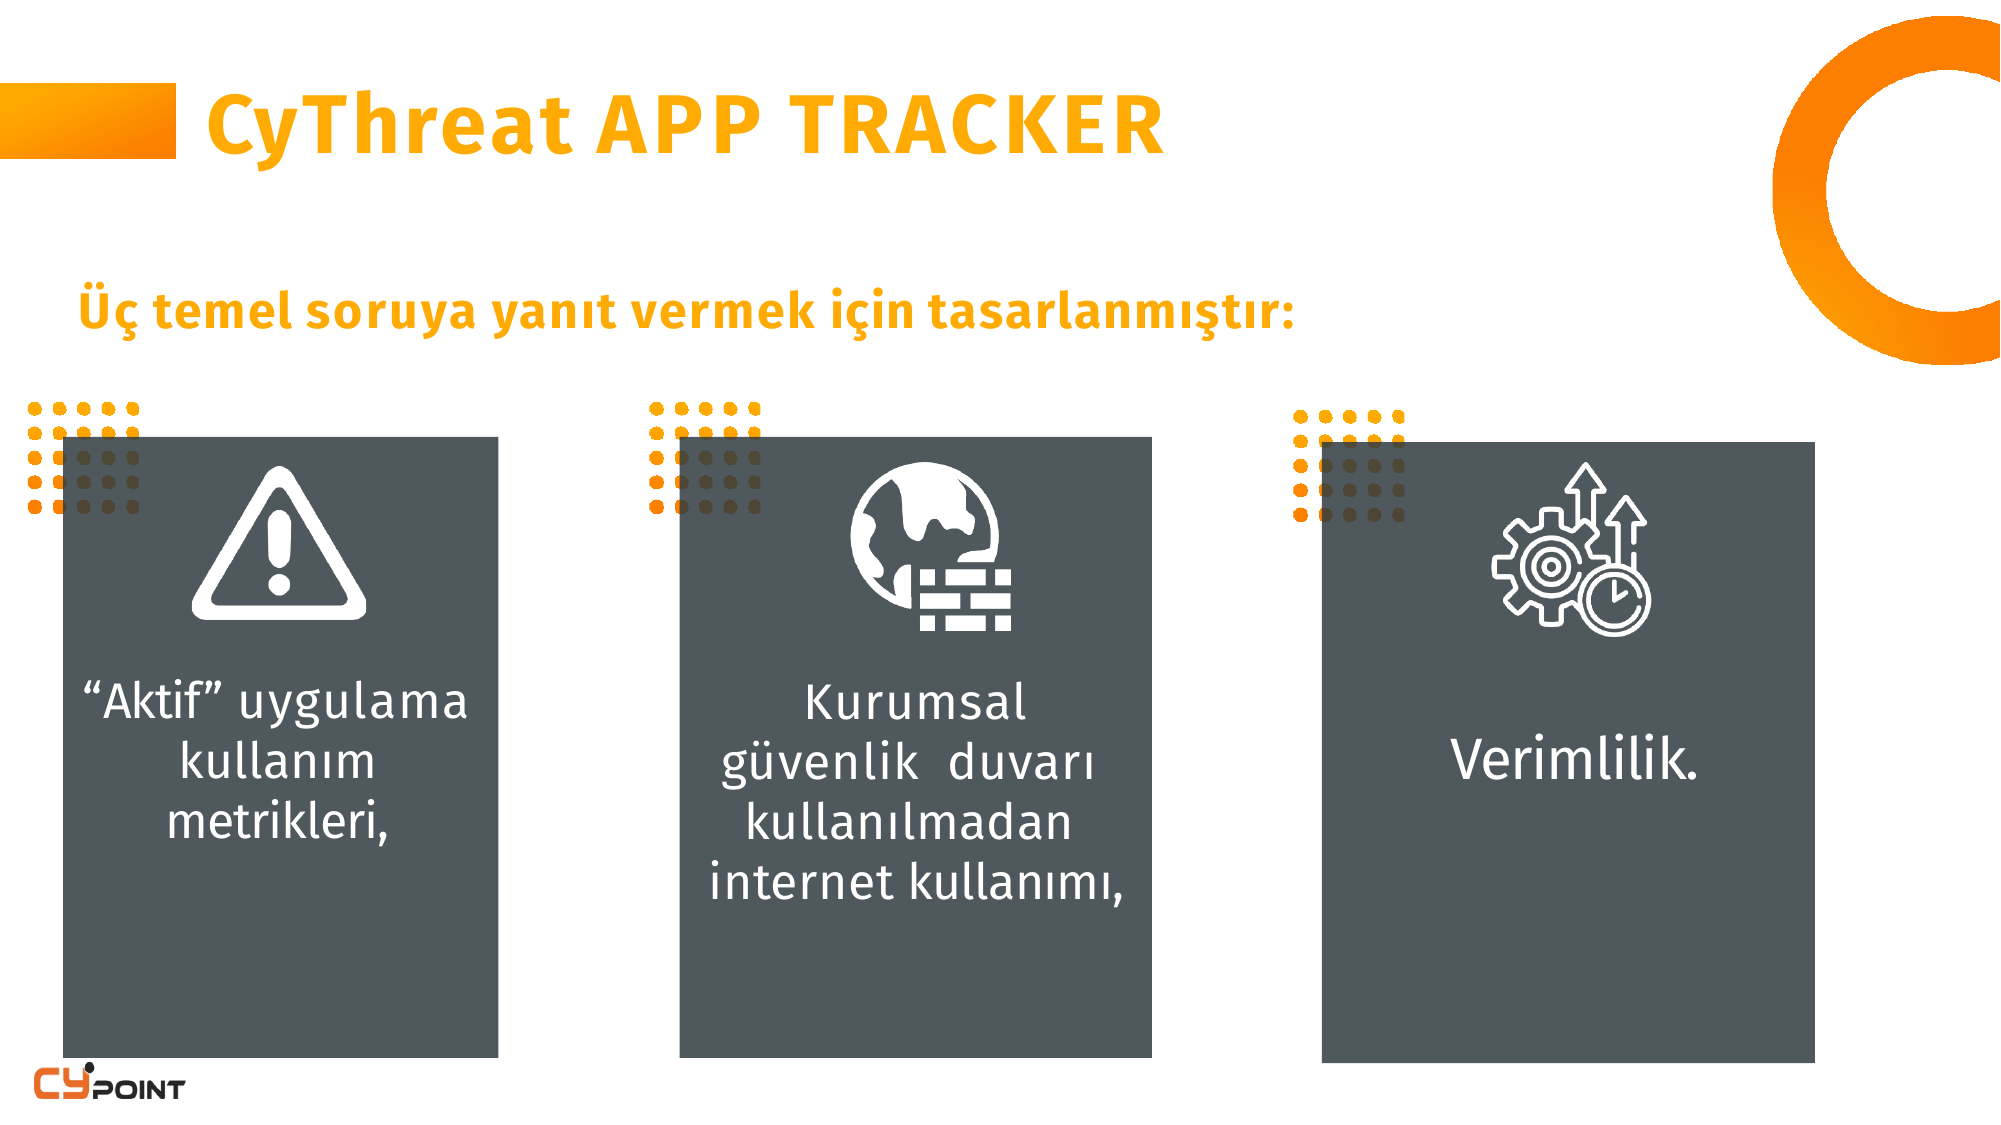

# CyThreat APP TRACKER

Üç temel soruya yanıt vermek için tasarlanmıştır:

“Aktif” uygulama  kullanım  metrikleri,

Kurumsal güvenlik  duvarı  kullanılmadan  internet kullanımı,

Verimlilik.